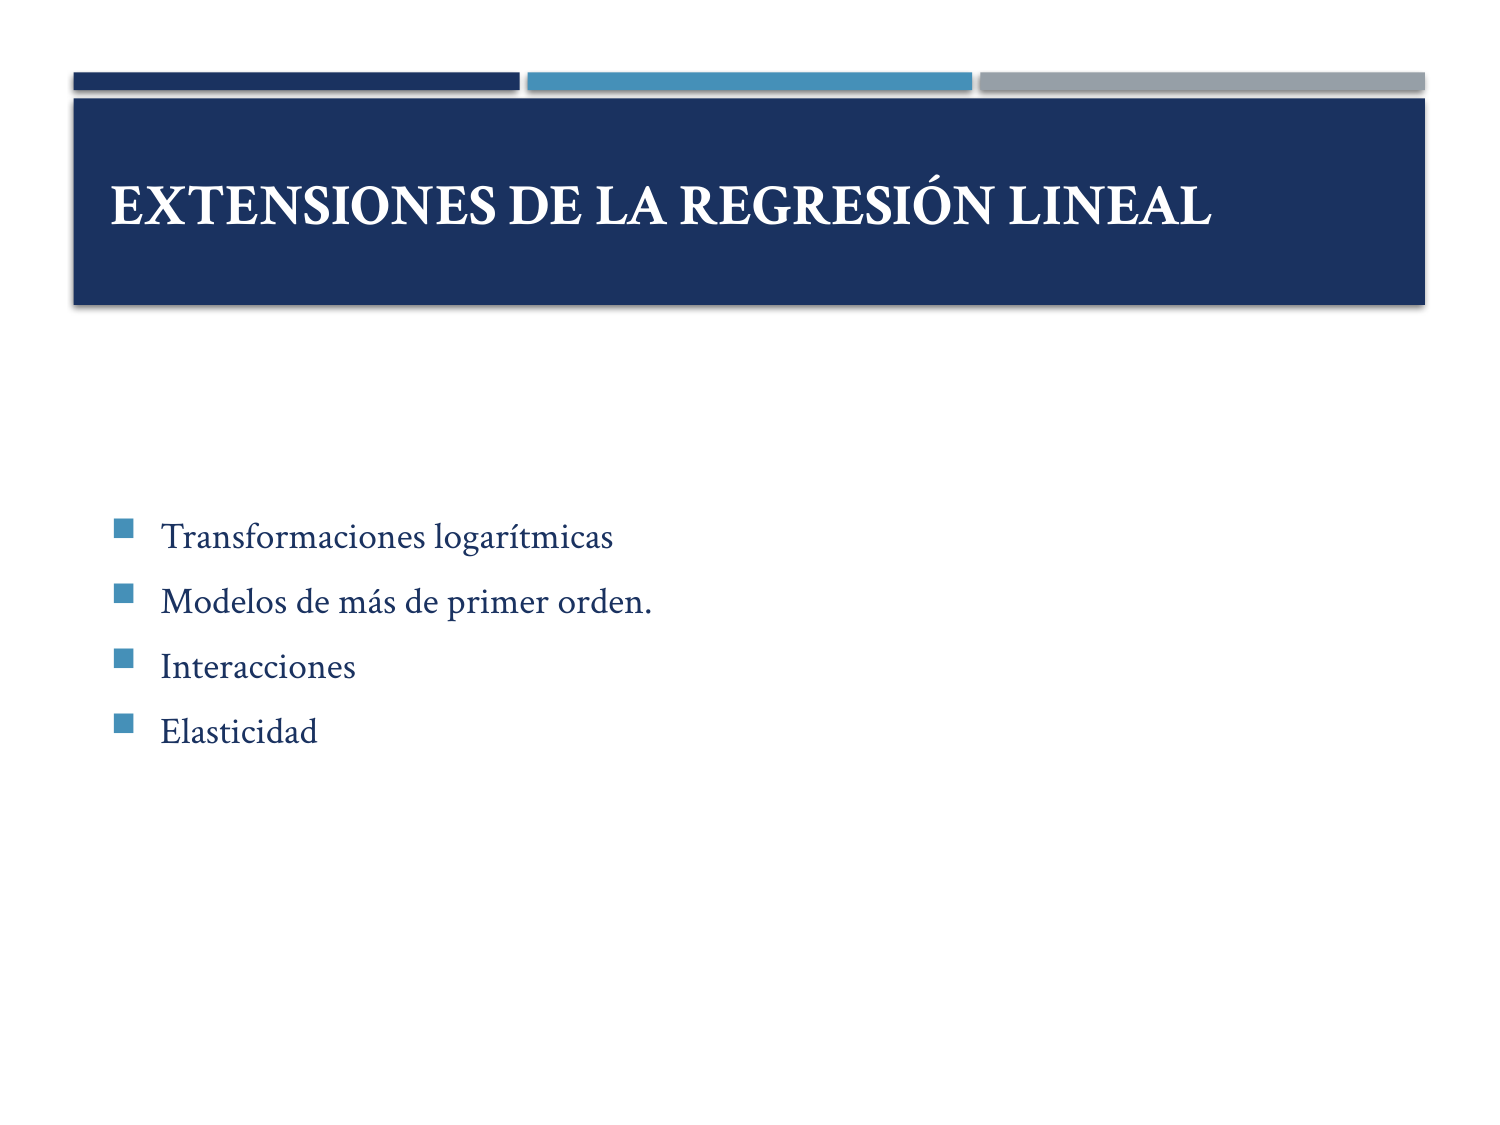

# Extensiones de la regresión lineal
Transformaciones logarítmicas
Modelos de más de primer orden.
Interacciones
Elasticidad